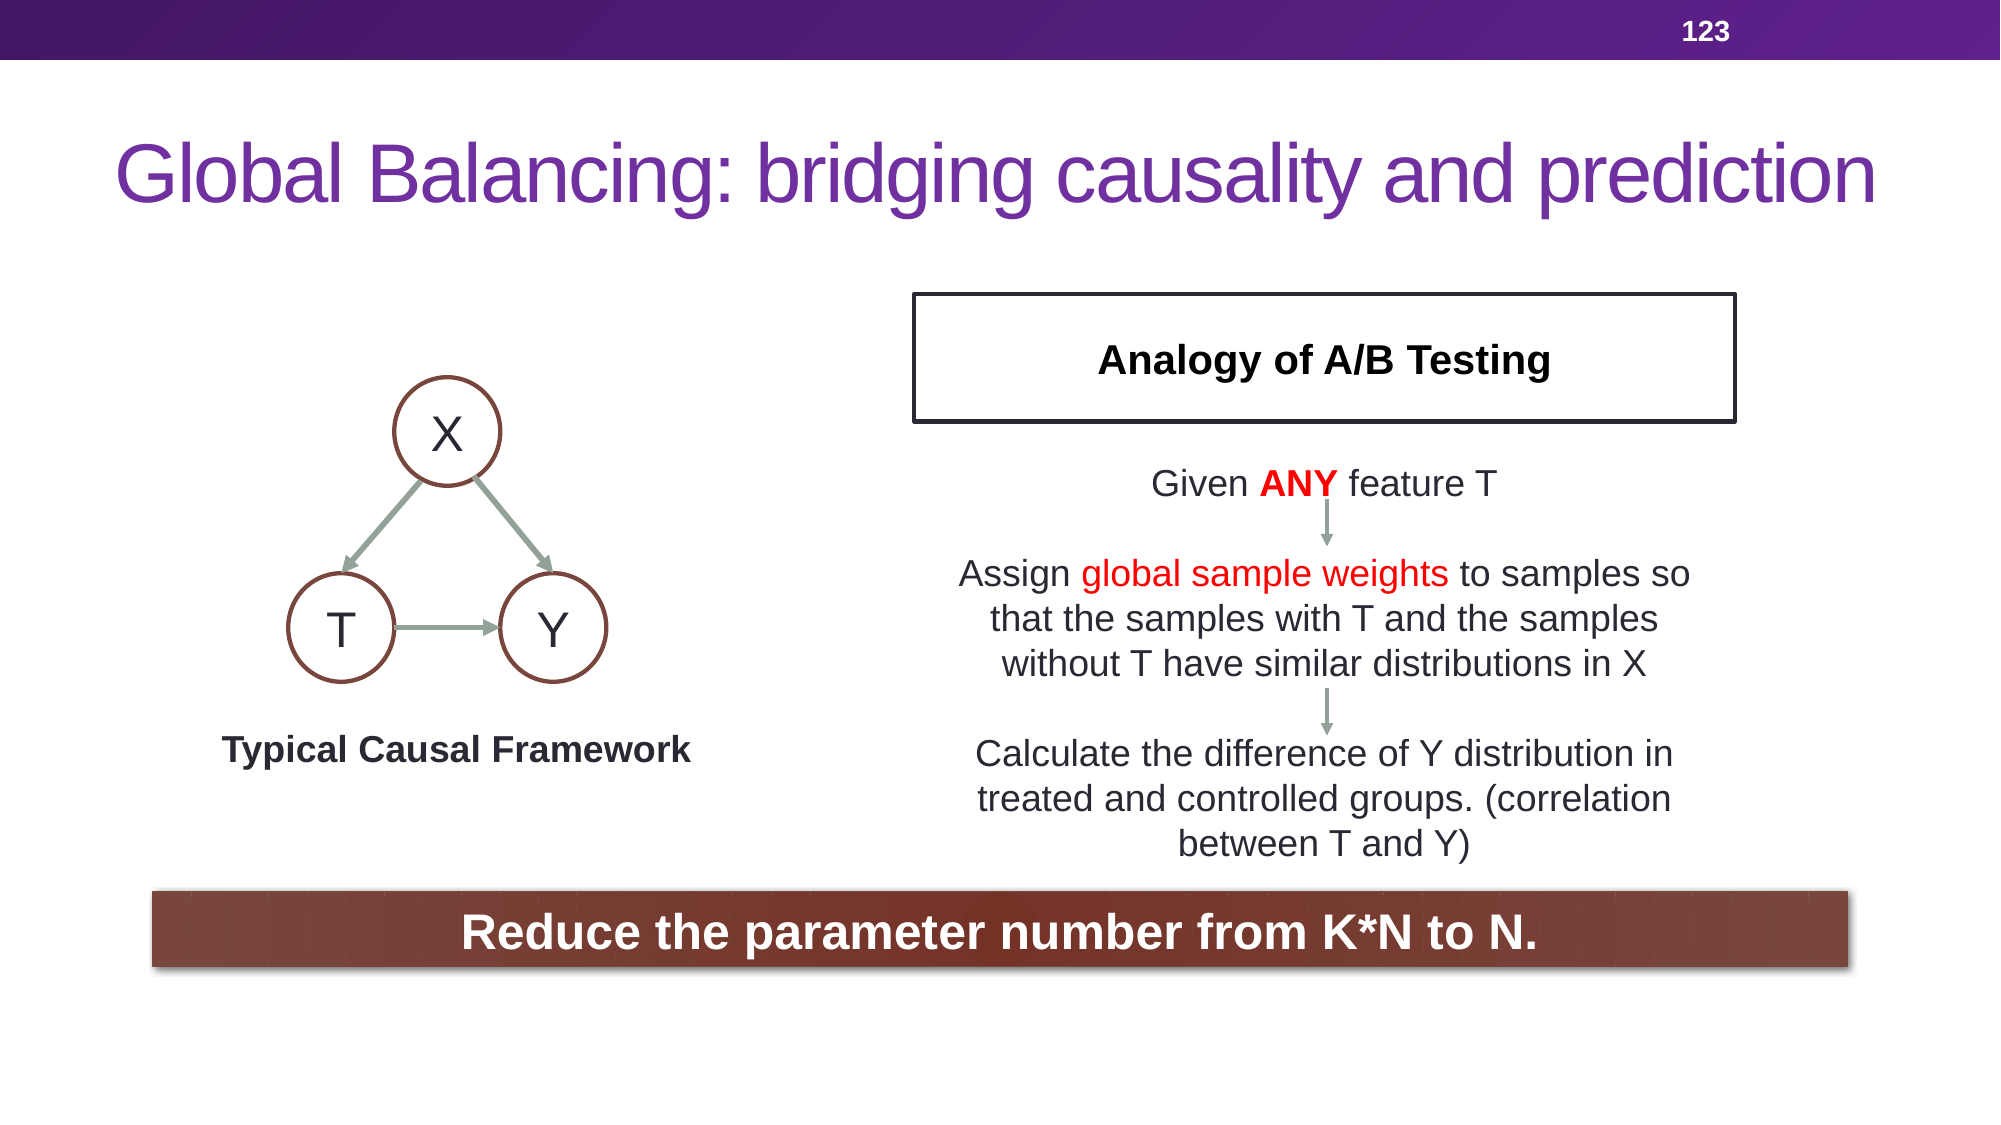

123
# Global Balancing: bridging causality and prediction
Analogy of A/B Testing
X
Given ANY feature T

Assign global sample weights to samples so that the samples with T and the samples without T have similar distributions in X

Calculate the difference of Y distribution in treated and controlled groups. (correlation between T and Y)
T
Y
Typical Causal Framework
Reduce the parameter number from K*N to N.